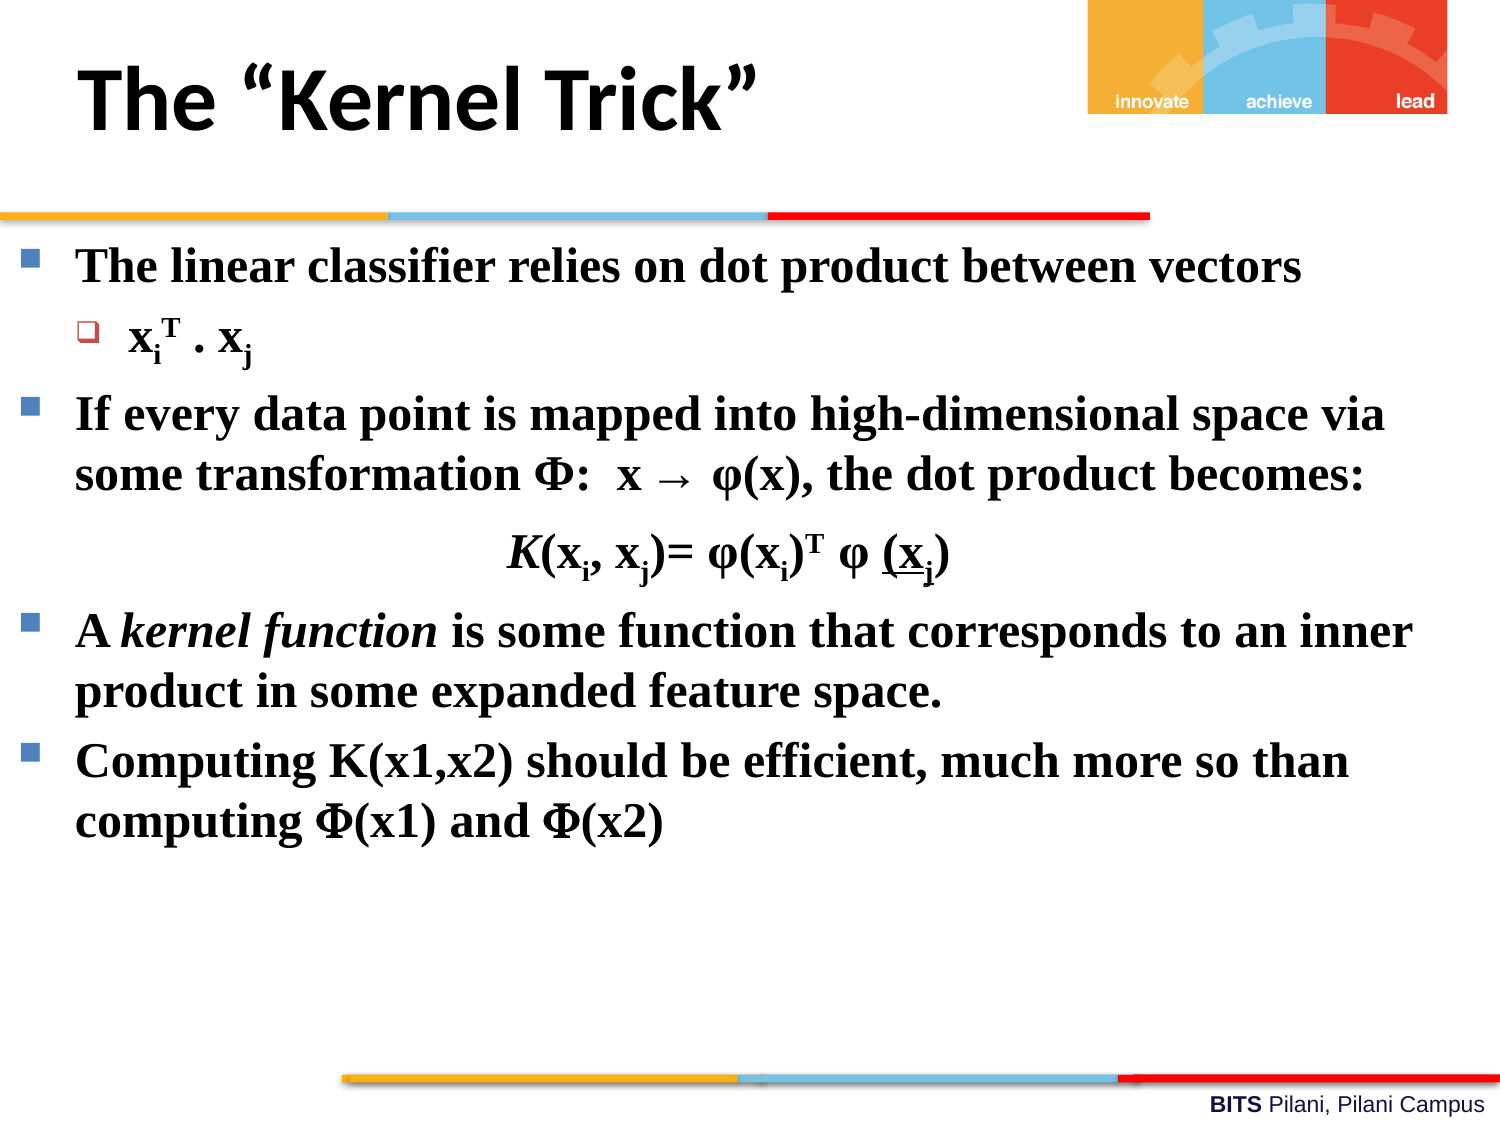

The “Kernel Trick”
The linear classifier relies on dot product between vectors
xiT . xj
If every data point is mapped into high-dimensional space via some transformation Φ:  x → φ(x), the dot product becomes:
K(xi, xj)= φ(xi)T  φ (xj)
A kernel function is some function that corresponds to an inner product in some expanded feature space.
Computing K(x1,x2) should be efficient, much more so than computing Φ(x1) and Φ(x2)